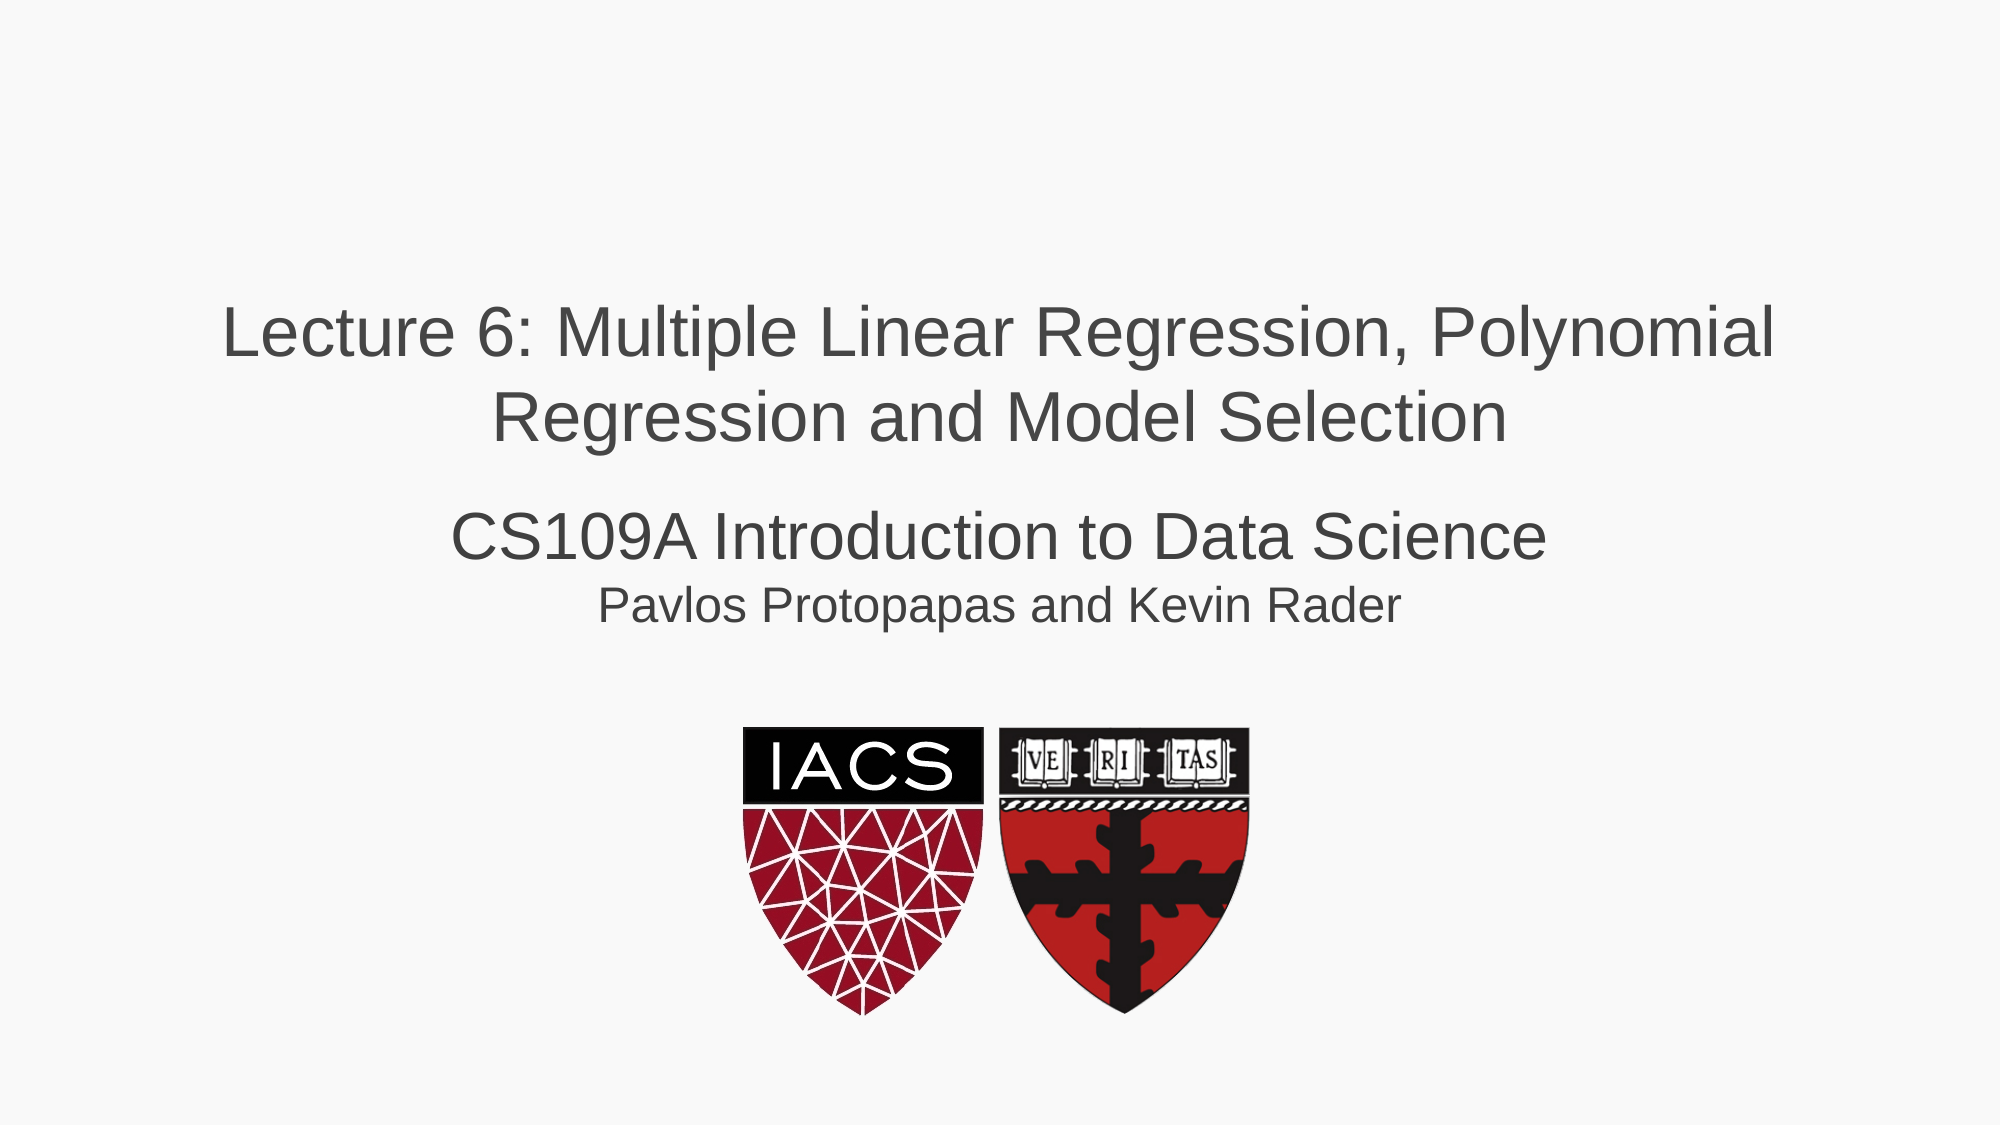

# Lecture 6: Multiple Linear Regression, Polynomial Regression and Model Selection